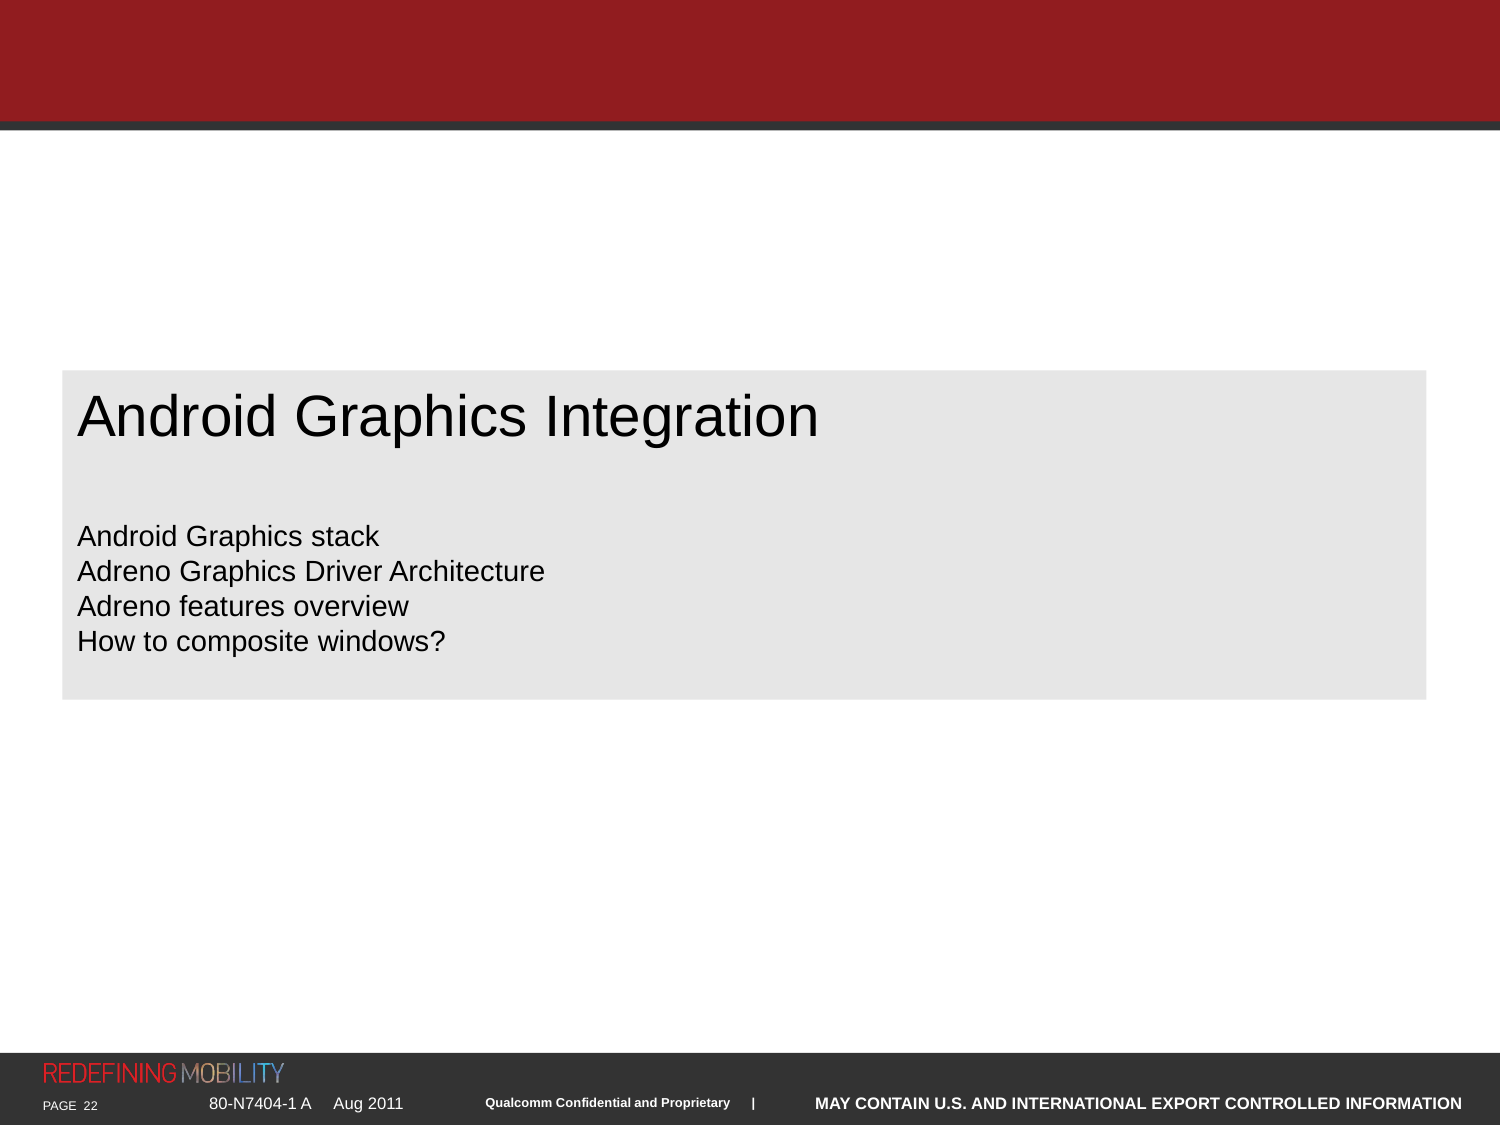

Android Graphics Integration

Android Graphics stack
Adreno Graphics Driver Architecture
Adreno features overview
How to composite windows?